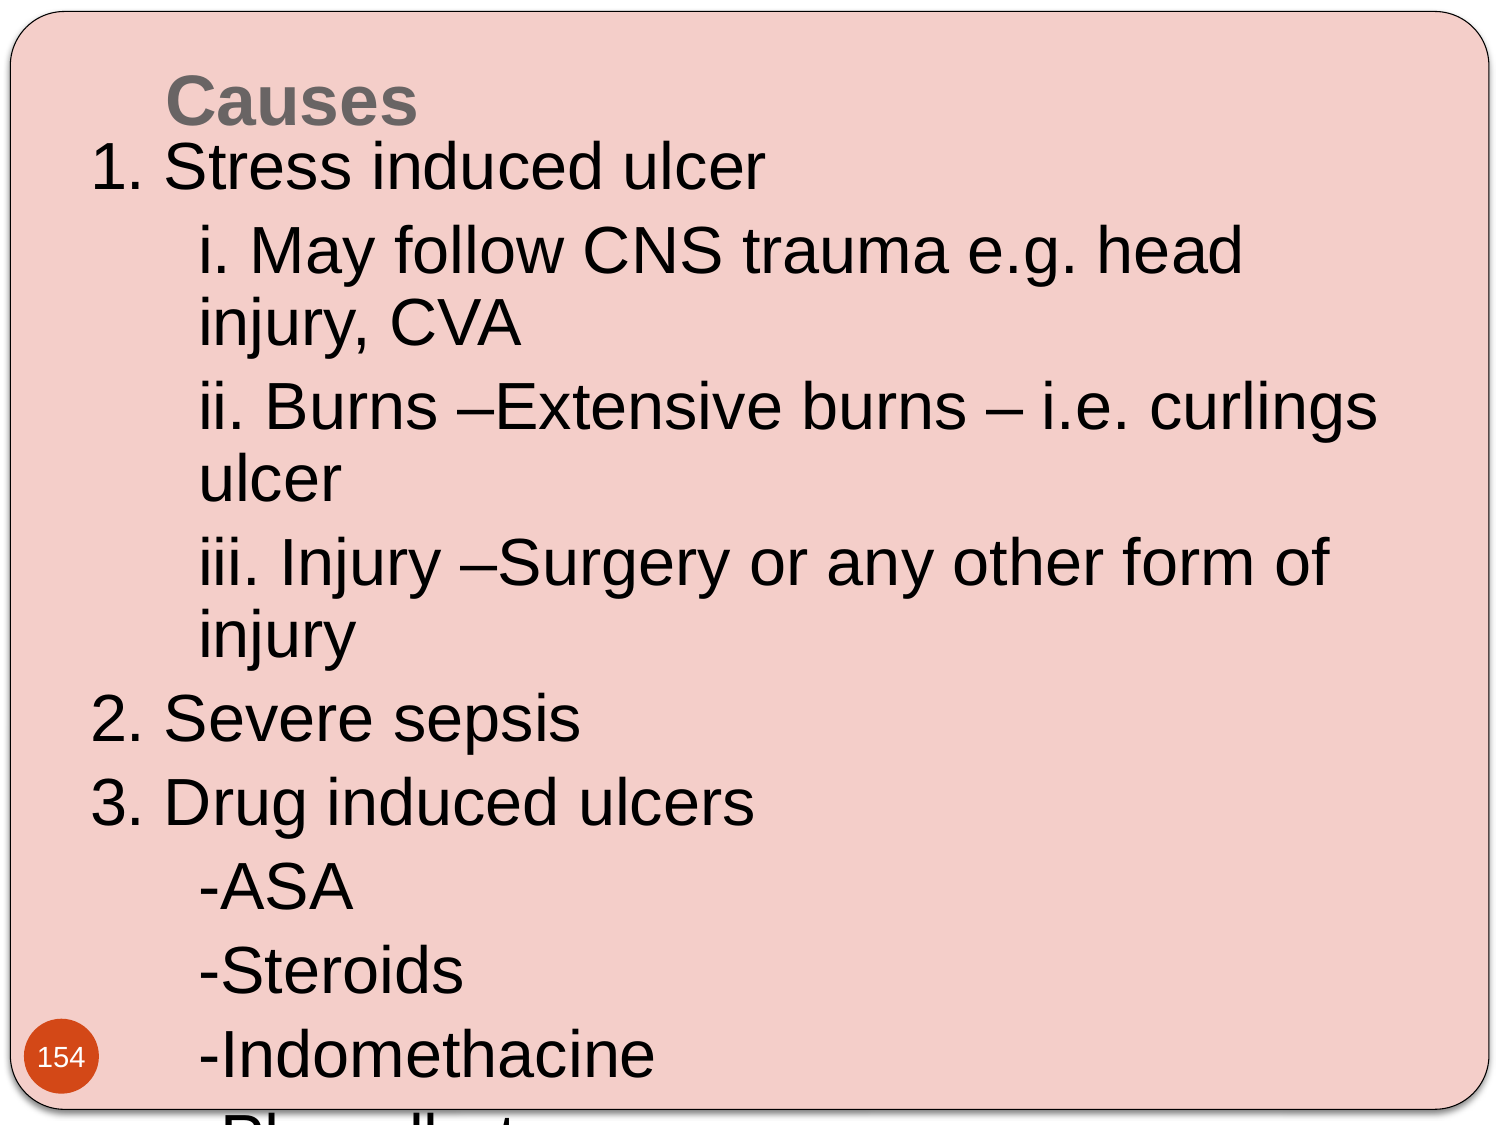

# Causes
1. Stress induced ulcer
	i. May follow CNS trauma e.g. head injury, CVA
	ii. Burns –Extensive burns – i.e. curlings ulcer
	iii. Injury –Surgery or any other form of injury
2. Severe sepsis
3. Drug induced ulcers
	-ASA
	-Steroids
	-Indomethacine
	-Phenylbutazones
154